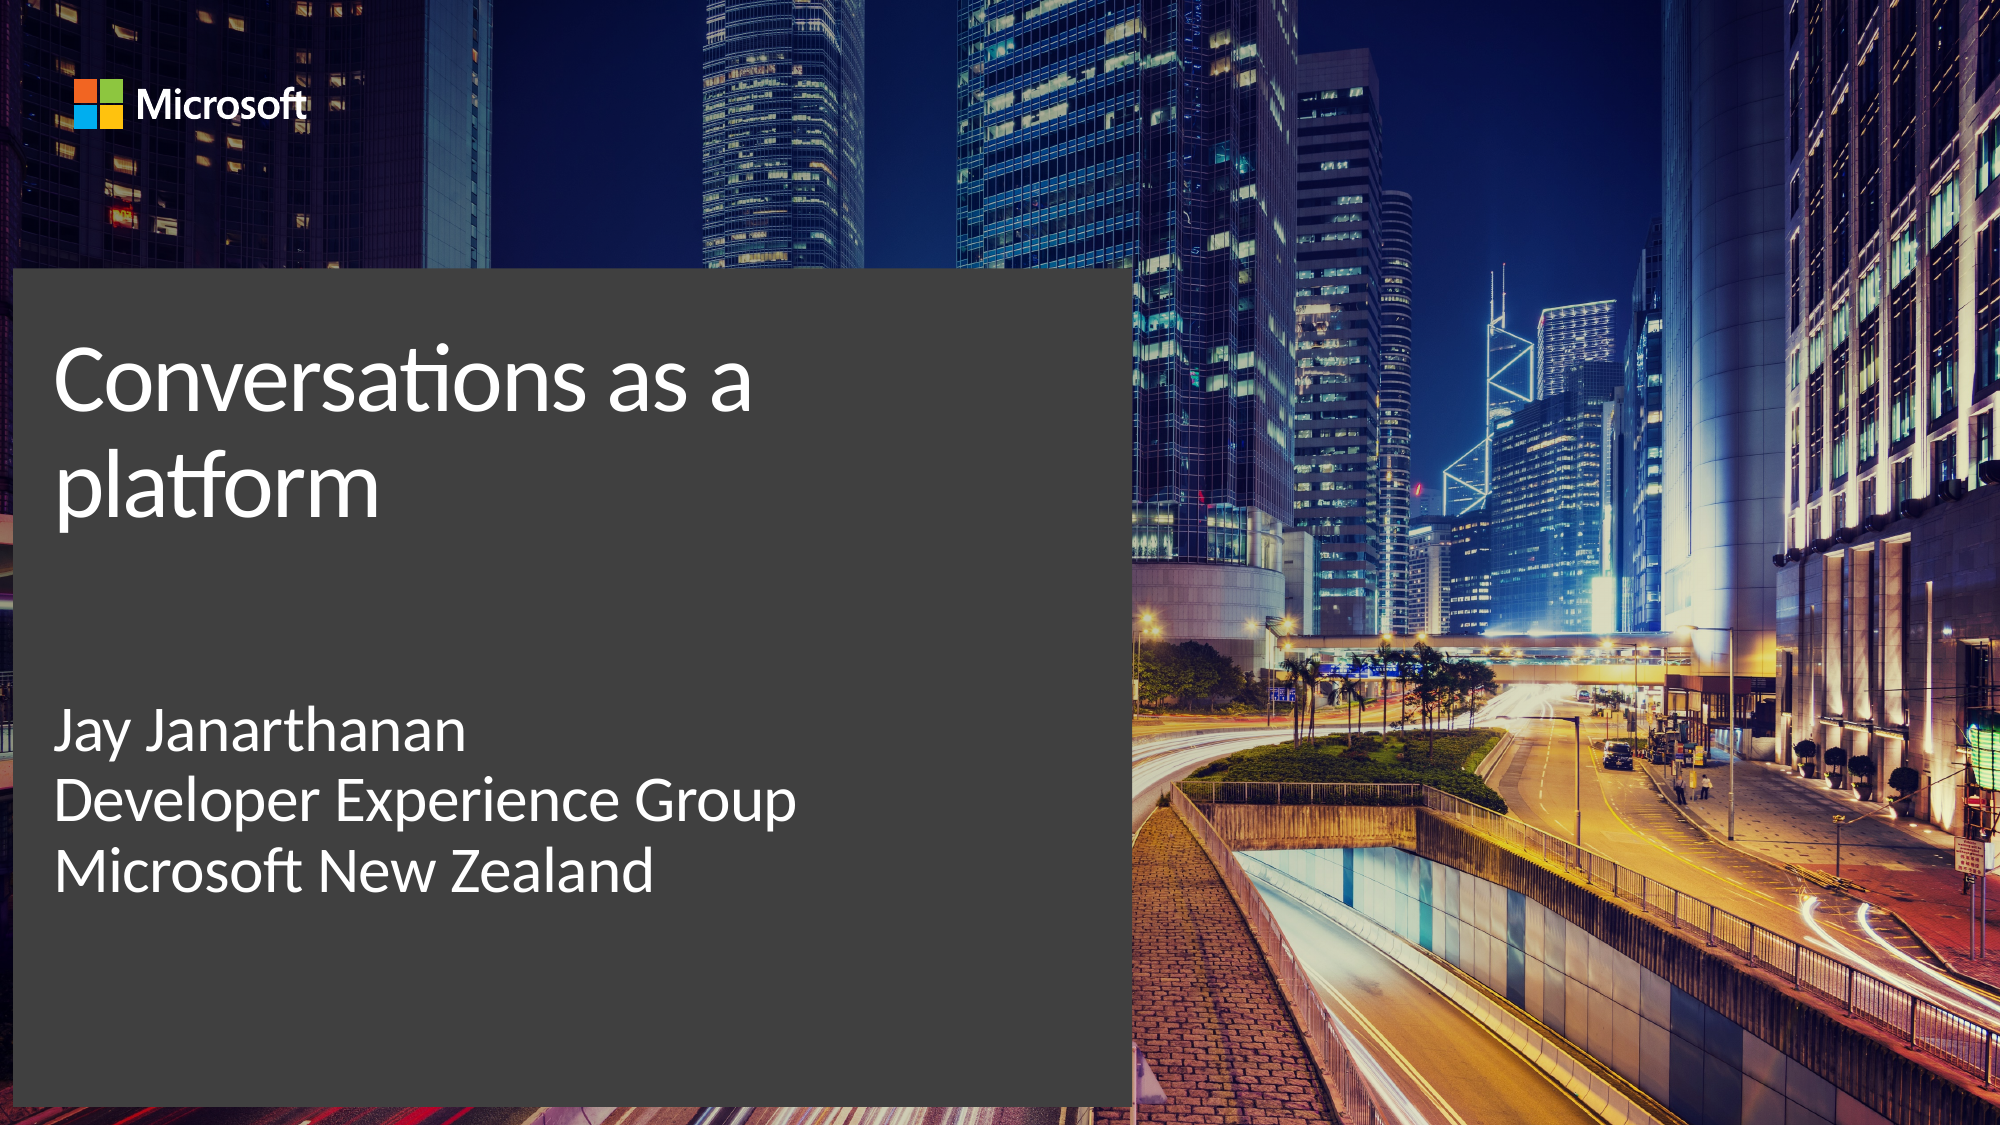

Conversations as a platform
Jay Janarthanan
Developer Experience Group
Microsoft New Zealand